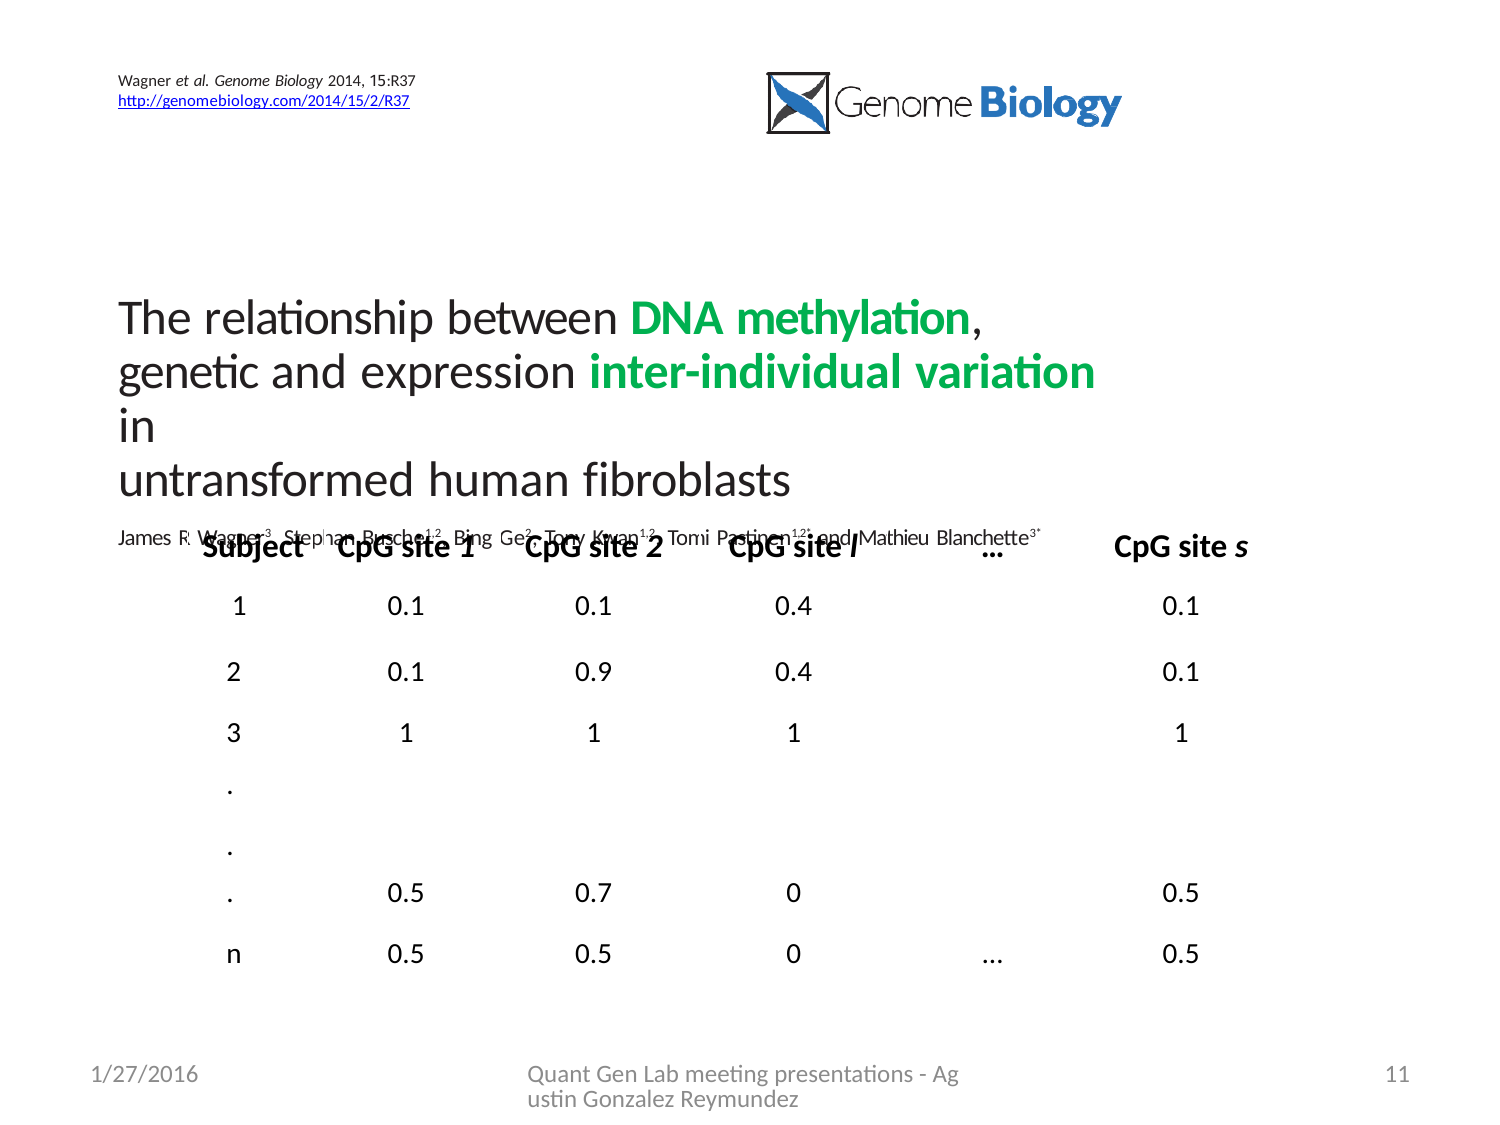

Wagner et al. Genome Biology 2014, 15:R37 http://genomebiology.com/2014/15/2/R37

RESEARCH	Open Access

The relationship between DNA methylation, genetic and expression inter-individual variation in
untransformed human fibroblasts
James R Wagner3, Stephan Busche1,2, Bing Ge2, Tony Kwan1,2, Tomi Pastinen1,2*  and Mathieu Blanchette3*
| Subject |
| --- |
| 1 |
| 2 |
| 3 |
| . |
| . |
| . |
| n |
| CpG site 1 |
| --- |
| 0.1 |
| 0.1 |
| 1 |
|  |
|  |
| 0.5 |
| 0.5 |
| CpG site 2 |
| --- |
| 0.1 |
| 0.9 |
| 1 |
|  |
|  |
| 0.7 |
| 0.5 |
| CpG site l |
| --- |
| 0.4 |
| 0.4 |
| 1 |
|  |
|  |
| 0 |
| 0 |
| … |
| --- |
|  |
|  |
|  |
|  |
|  |
|  |
| … |
| CpG site s |
| --- |
| 0.1 |
| 0.1 |
| 1 |
|  |
|  |
| 0.5 |
| 0.5 |
1/27/2016
Quant Gen Lab meeting presentations - Agustin Gonzalez Reymundez
11